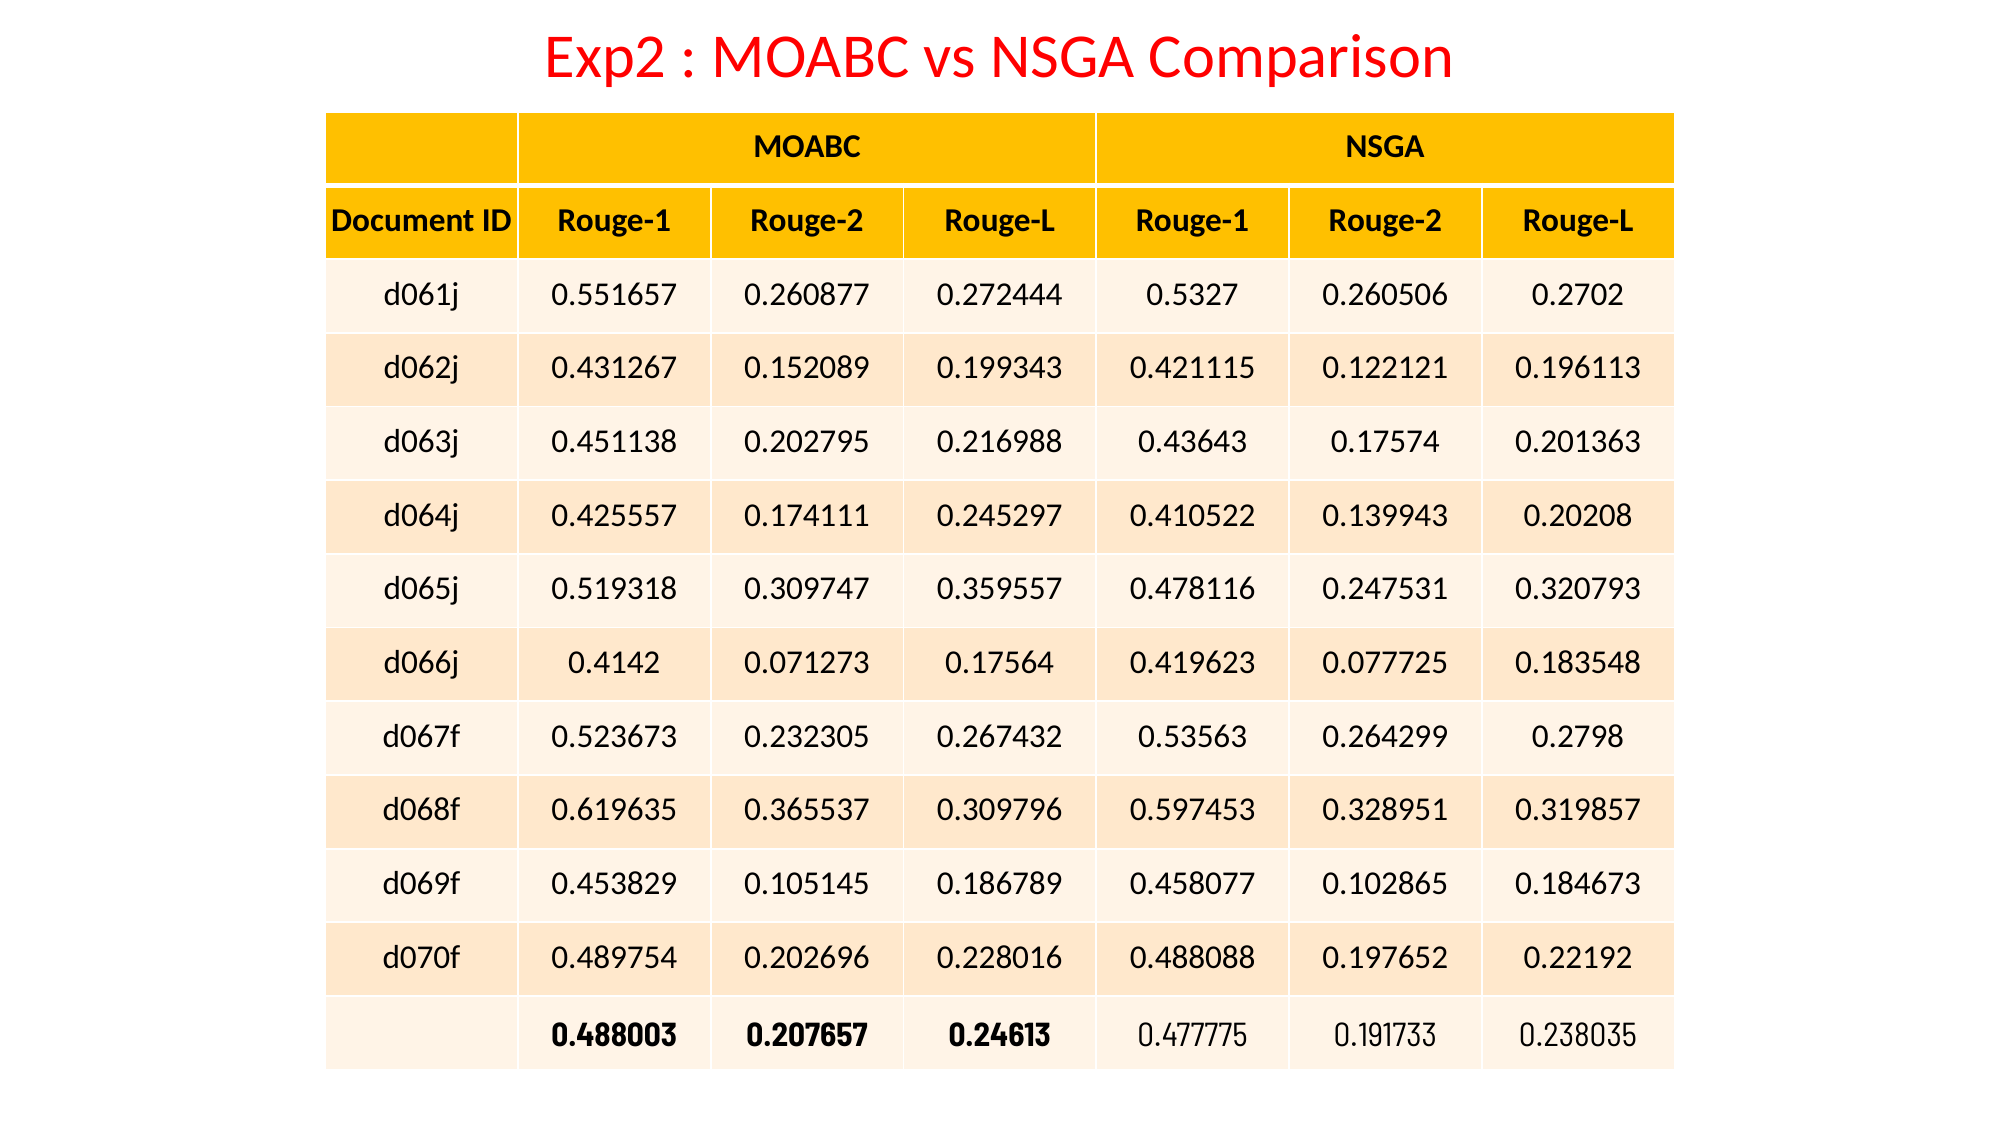

# Exp2 : MOABC vs NSGA Comparison
|  | MOABC |  |  | NSGA |  |  |
| --- | --- | --- | --- | --- | --- | --- |
| Document ID | Rouge-1 | Rouge-2 | Rouge-L | Rouge-1 | Rouge-2 | Rouge-L |
| d061j | 0.551657 | 0.260877 | 0.272444 | 0.5327 | 0.260506 | 0.2702 |
| d062j | 0.431267 | 0.152089 | 0.199343 | 0.421115 | 0.122121 | 0.196113 |
| d063j | 0.451138 | 0.202795 | 0.216988 | 0.43643 | 0.17574 | 0.201363 |
| d064j | 0.425557 | 0.174111 | 0.245297 | 0.410522 | 0.139943 | 0.20208 |
| d065j | 0.519318 | 0.309747 | 0.359557 | 0.478116 | 0.247531 | 0.320793 |
| d066j | 0.4142 | 0.071273 | 0.17564 | 0.419623 | 0.077725 | 0.183548 |
| d067f | 0.523673 | 0.232305 | 0.267432 | 0.53563 | 0.264299 | 0.2798 |
| d068f | 0.619635 | 0.365537 | 0.309796 | 0.597453 | 0.328951 | 0.319857 |
| d069f | 0.453829 | 0.105145 | 0.186789 | 0.458077 | 0.102865 | 0.184673 |
| d070f | 0.489754 | 0.202696 | 0.228016 | 0.488088 | 0.197652 | 0.22192 |
|  | 0.488003 | 0.207657 | 0.24613 | 0.477775 | 0.191733 | 0.238035 |